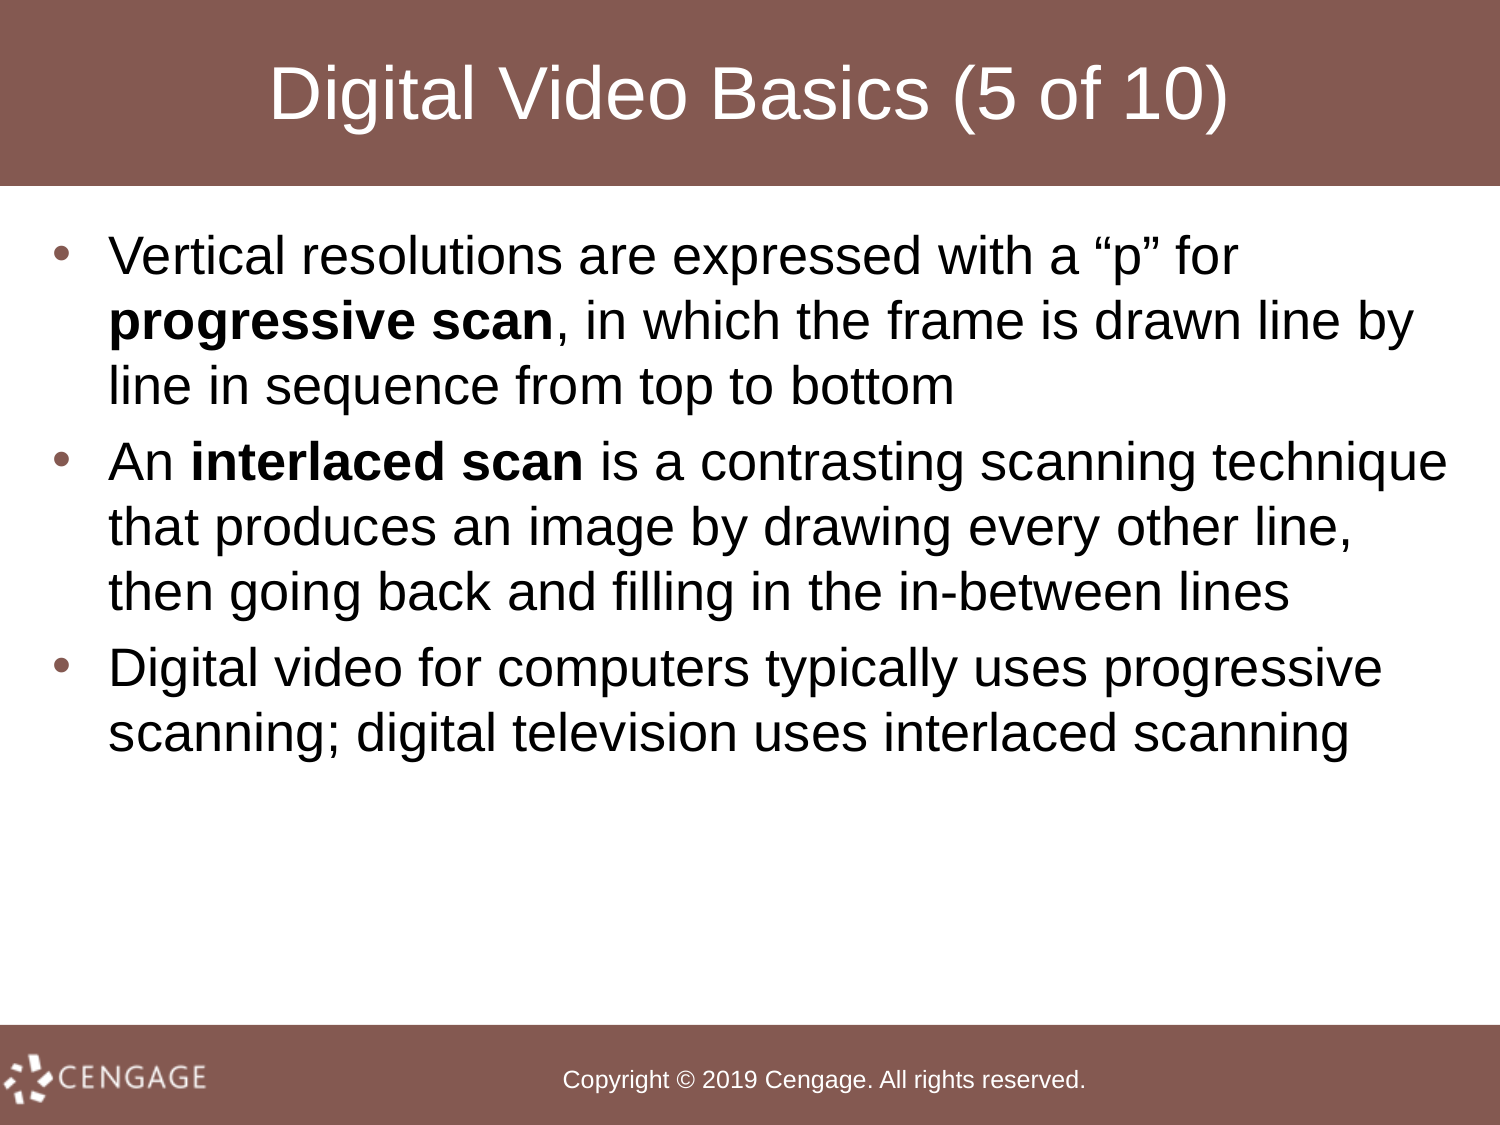

# Digital Video Basics (5 of 10)
Vertical resolutions are expressed with a “p” for progressive scan, in which the frame is drawn line by line in sequence from top to bottom
An interlaced scan is a contrasting scanning technique that produces an image by drawing every other line, then going back and filling in the in-between lines
Digital video for computers typically uses progressive scanning; digital television uses interlaced scanning